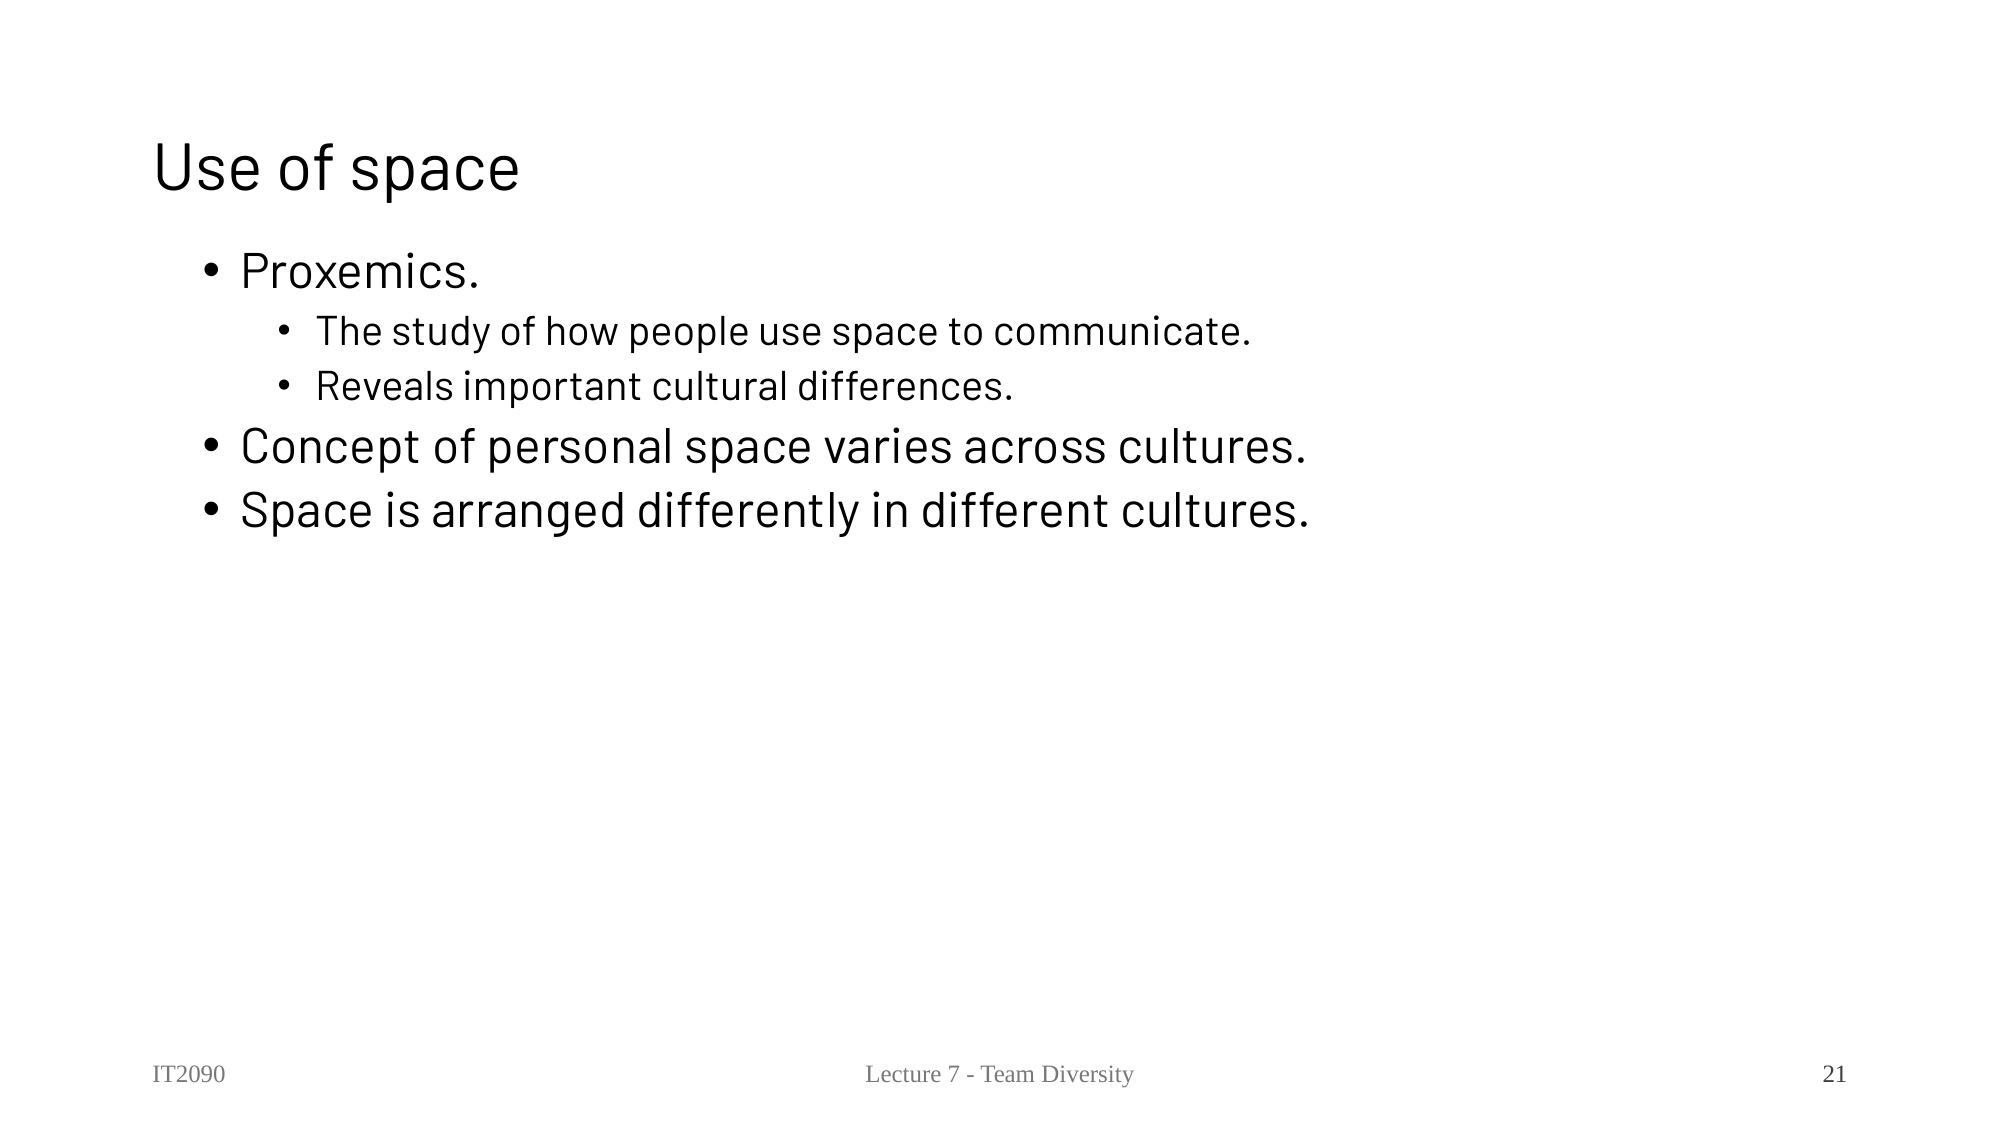

# Use of space
Proxemics.
The study of how people use space to communicate.
Reveals important cultural differences.
Concept of personal space varies across cultures.
Space is arranged differently in different cultures.
IT2090
Lecture 7 - Team Diversity
21